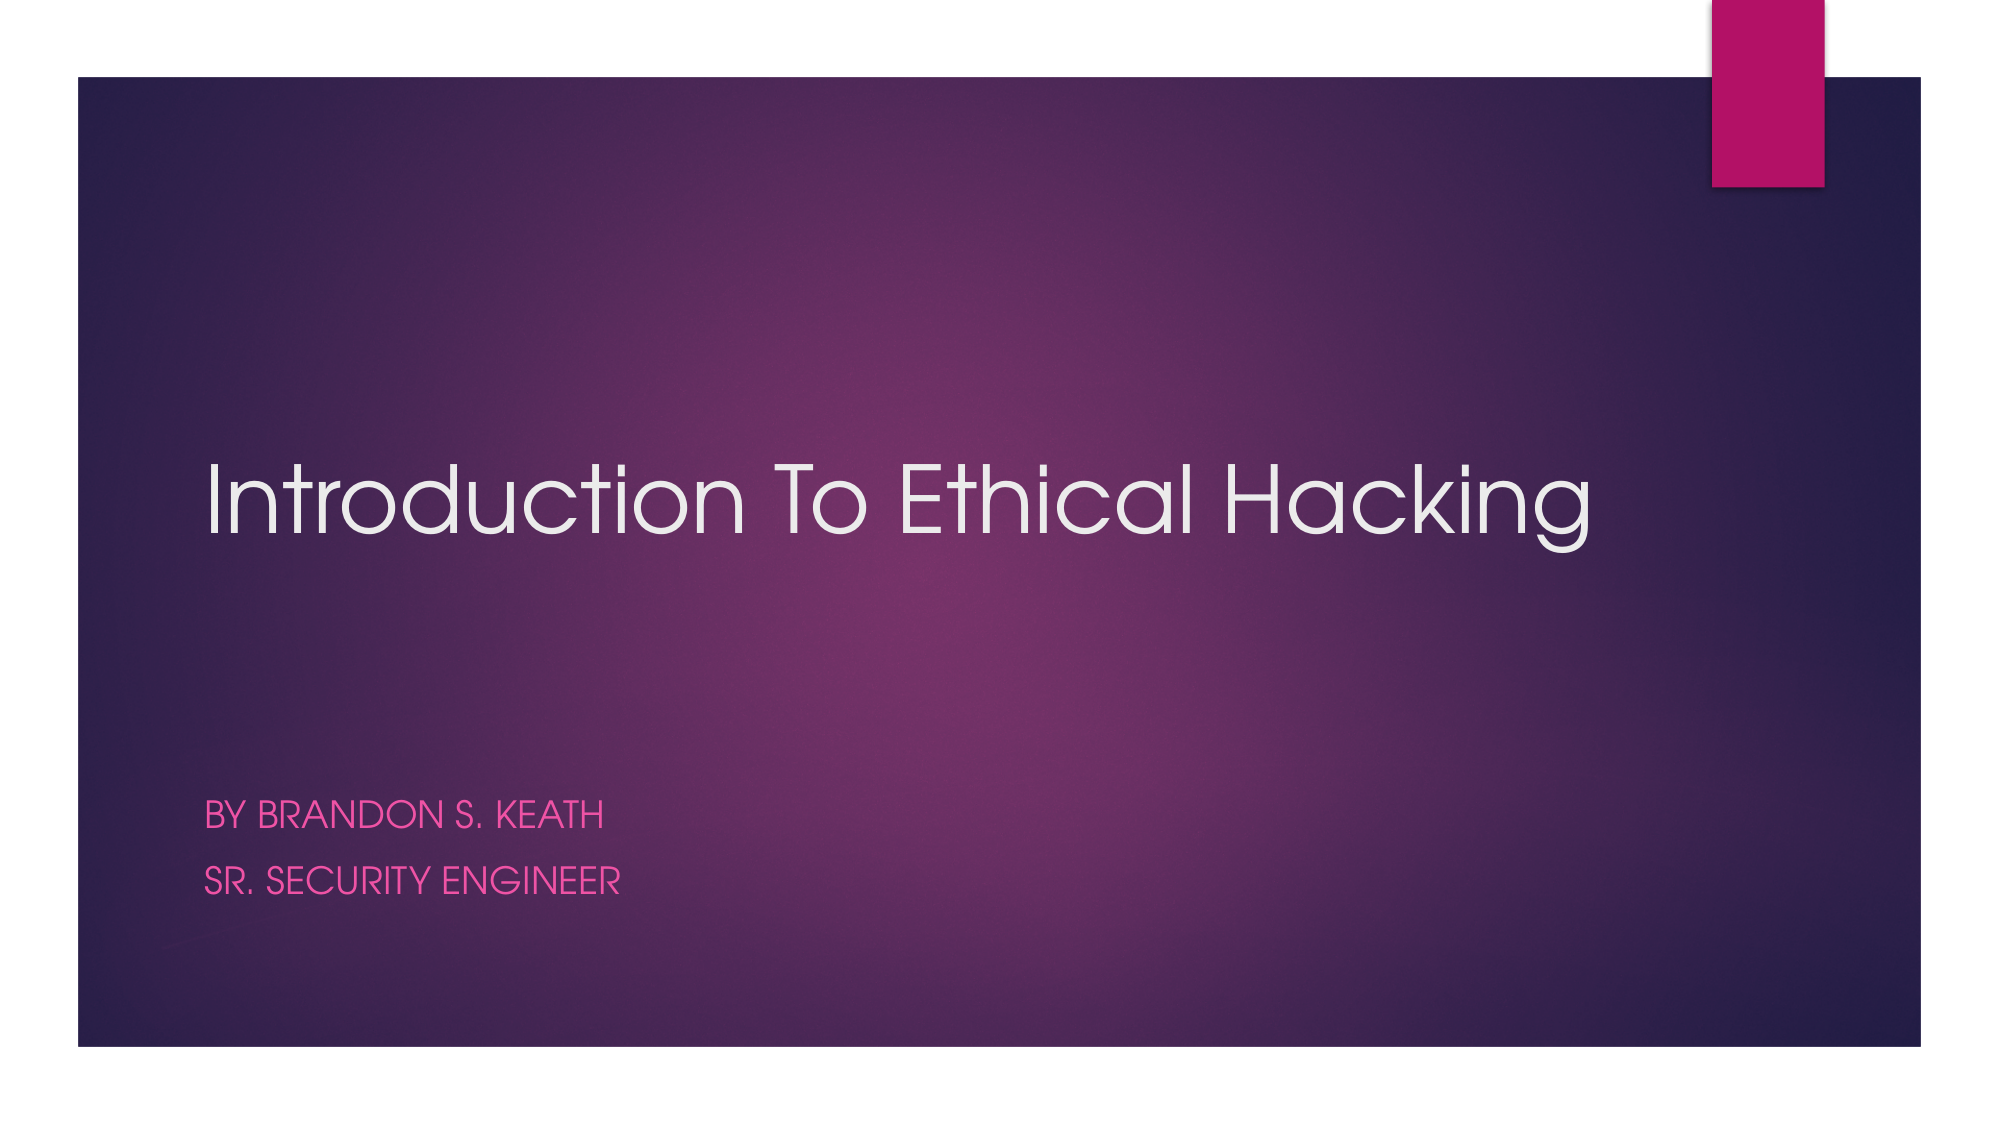

# Introduction To Ethical Hacking
By Brandon S. Keath
Sr. Security Engineer